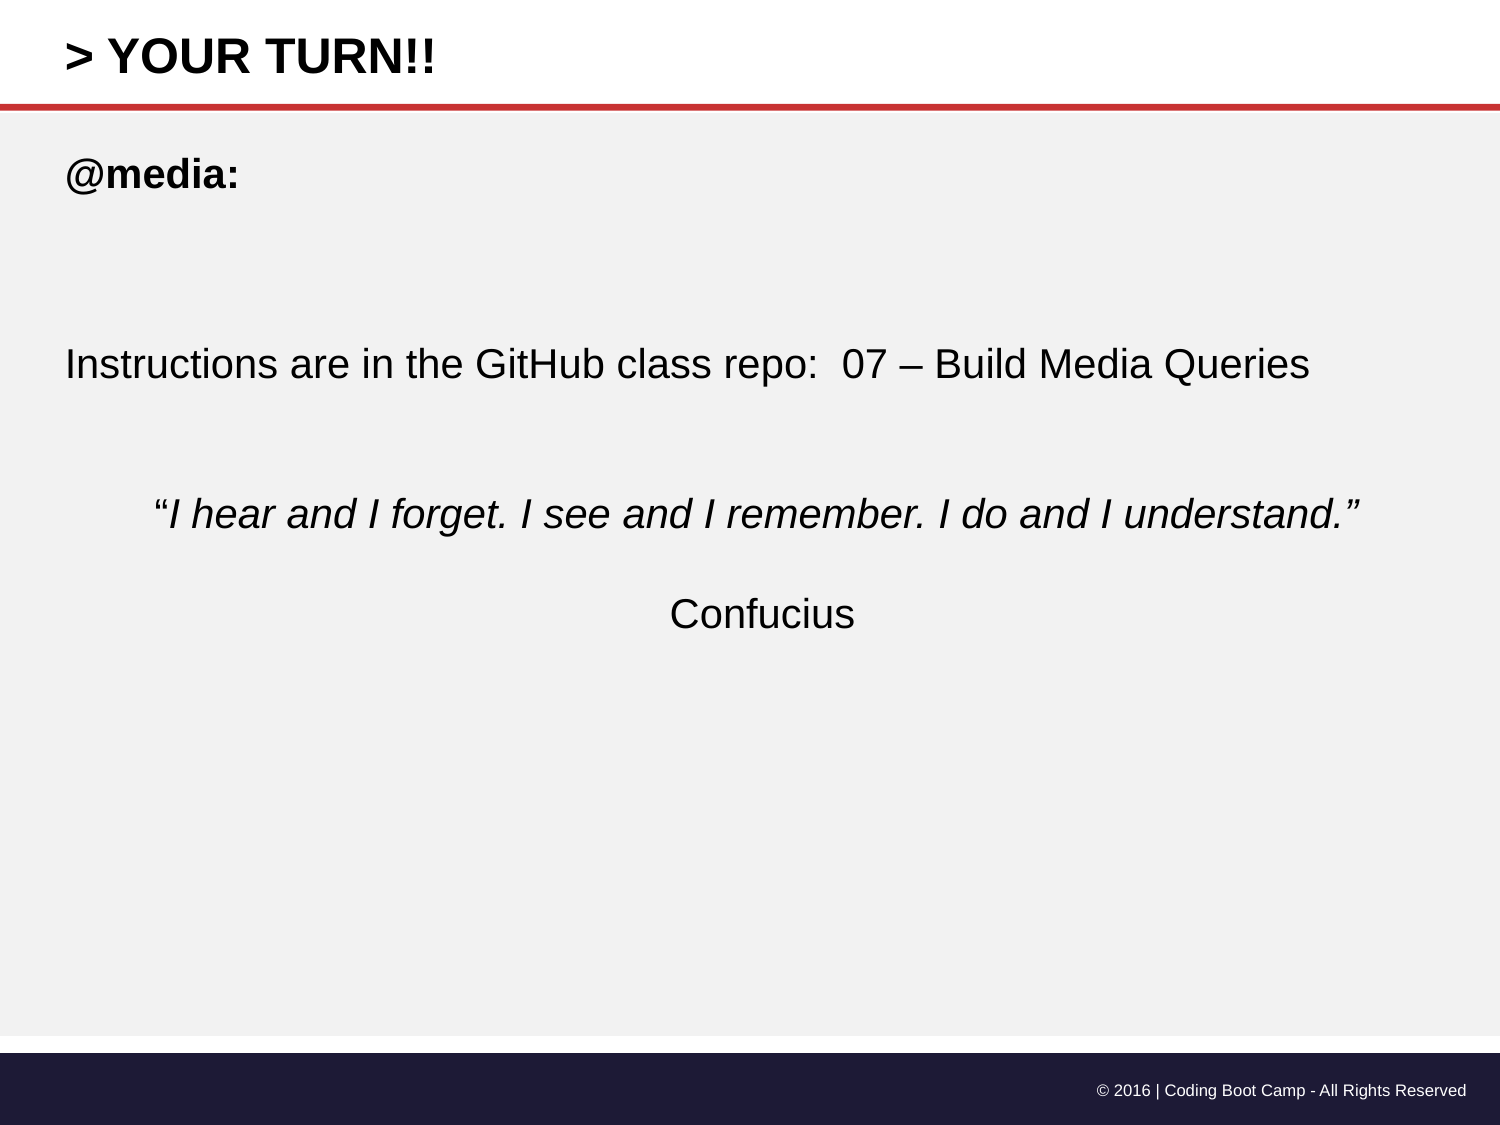

> YOUR TURN!!

@media:

Instructions are in the GitHub class repo:  07 – Build Media Queries

“I hear and I forget. I see and I remember. I do and I understand.”

Confucius